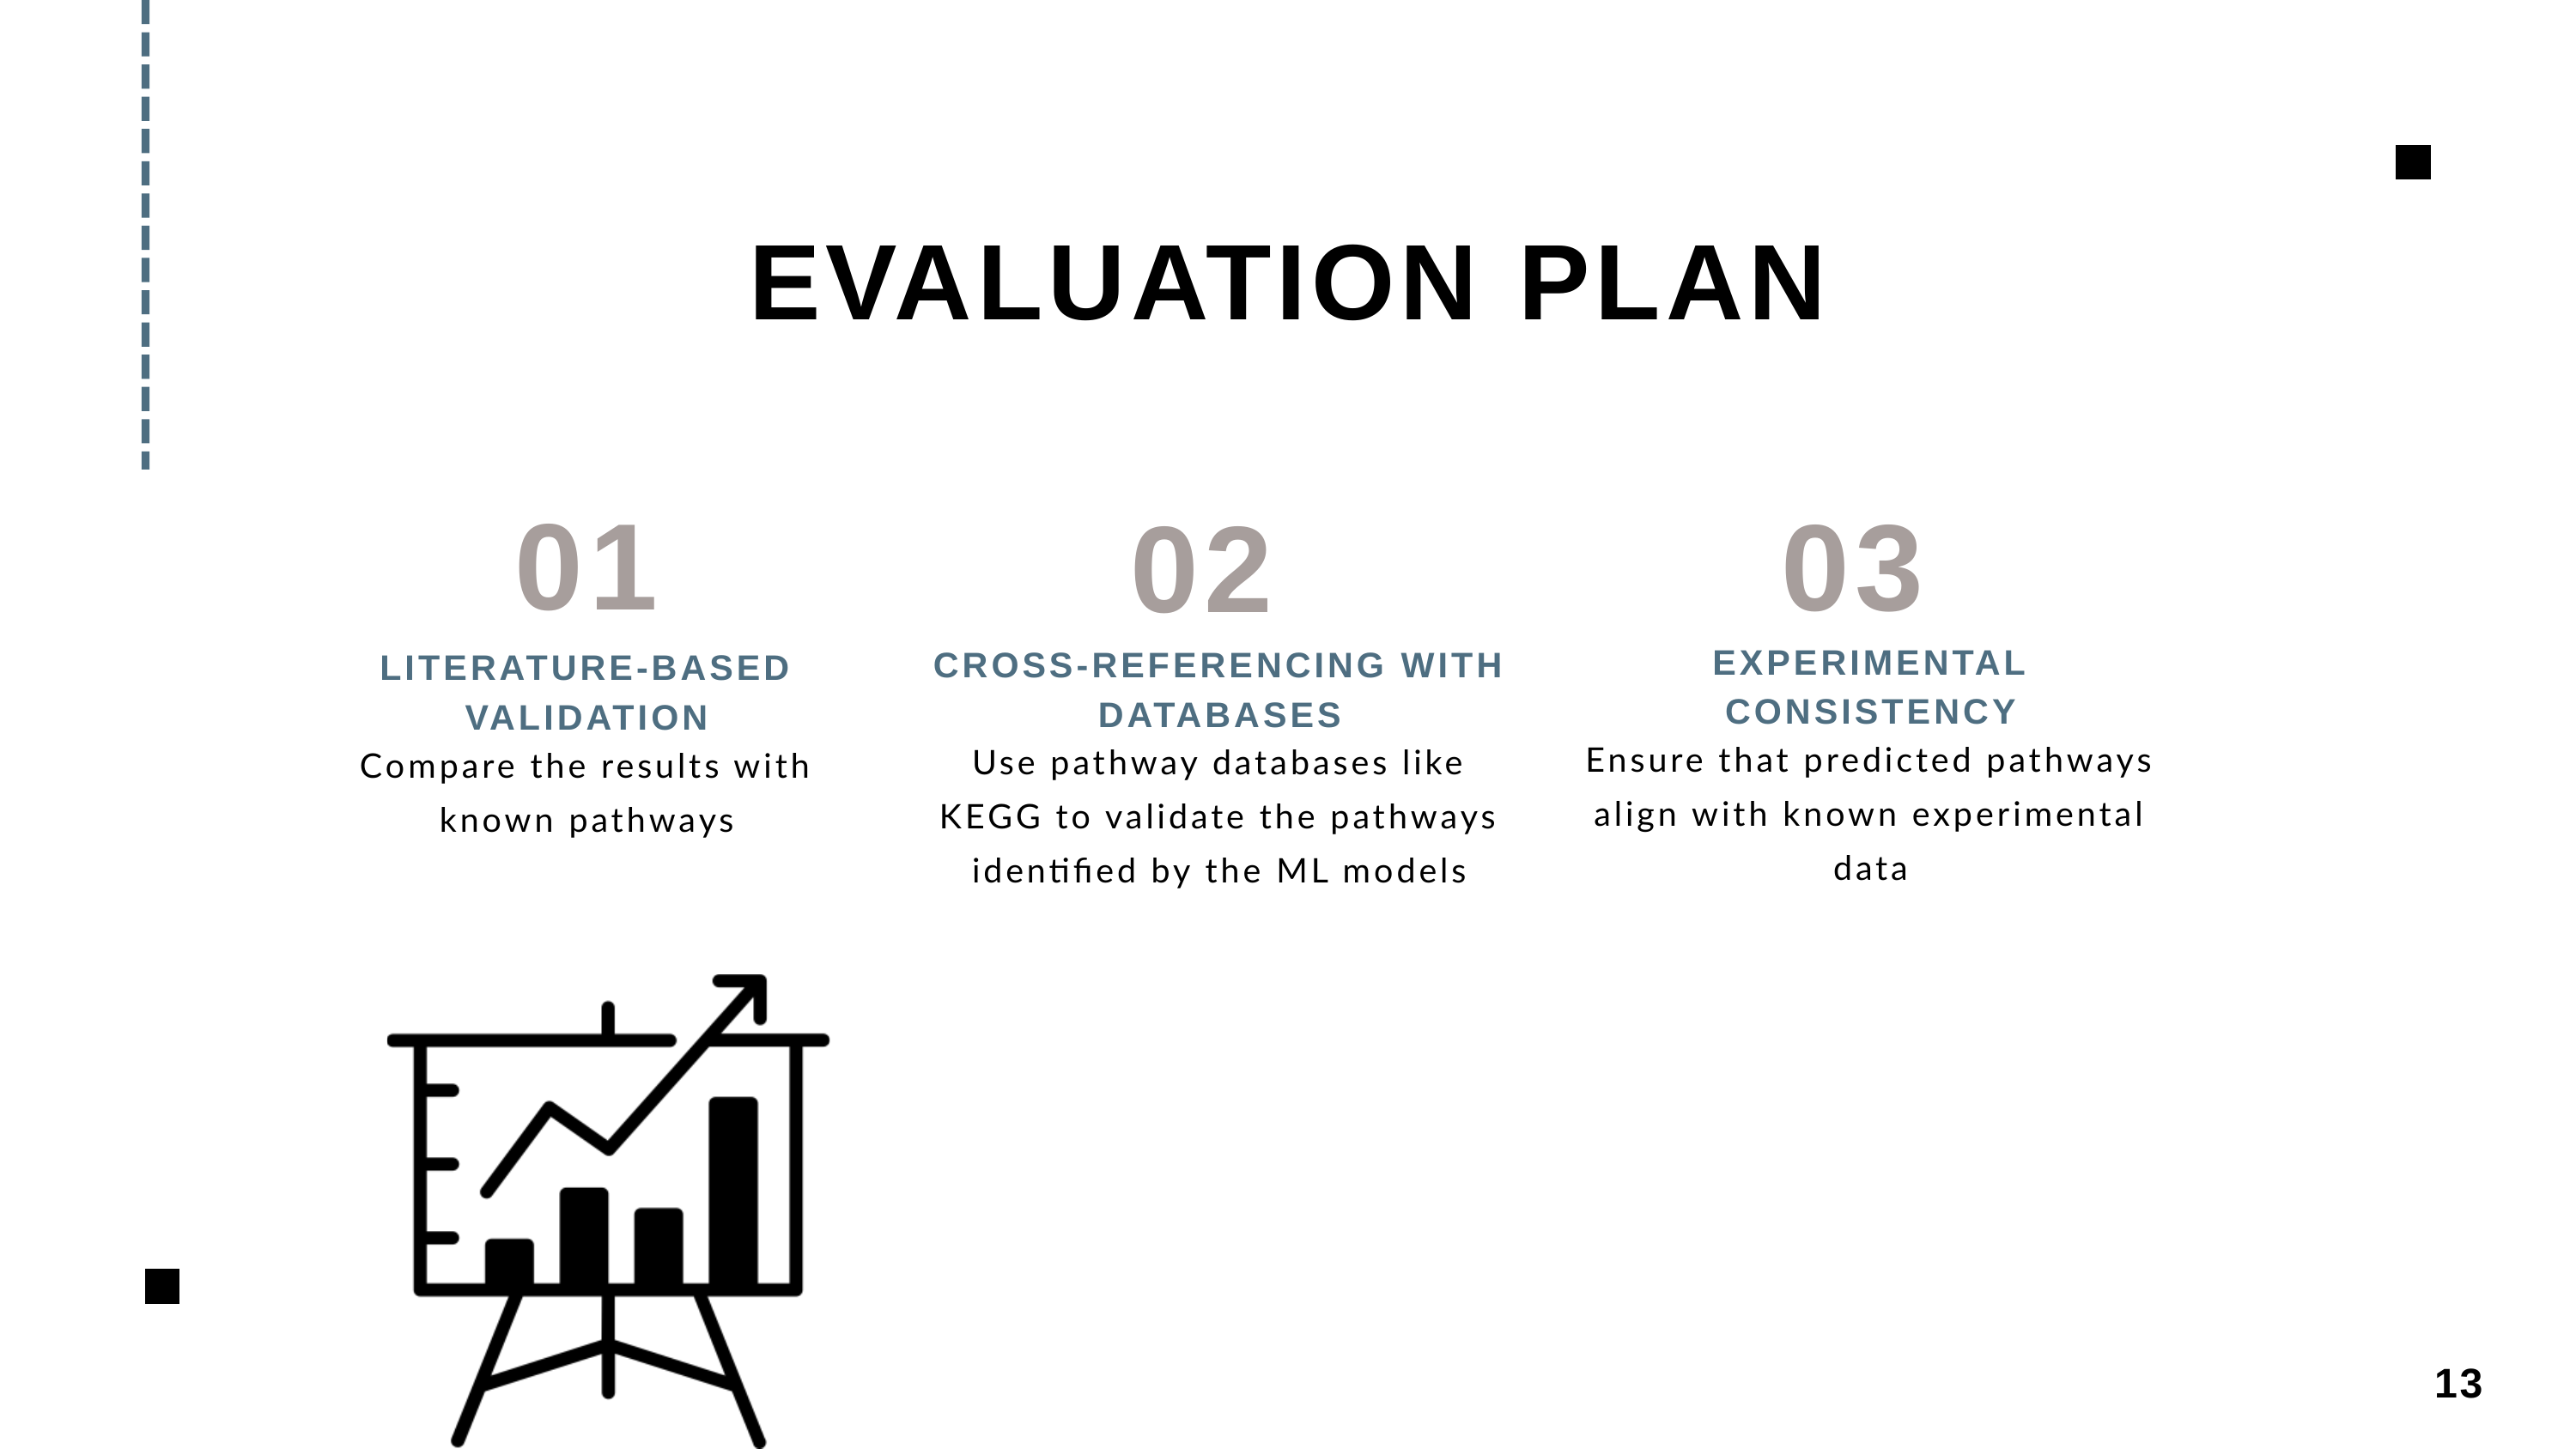

EVALUATION PLAN
01
03
02
EXPERIMENTAL CONSISTENCY
CROSS-REFERENCING WITH DATABASES
LITERATURE-BASED VALIDATION
Ensure that predicted pathways align with known experimental data
Use pathway databases like KEGG to validate the pathways identified by the ML models
Compare the results with known pathways

13